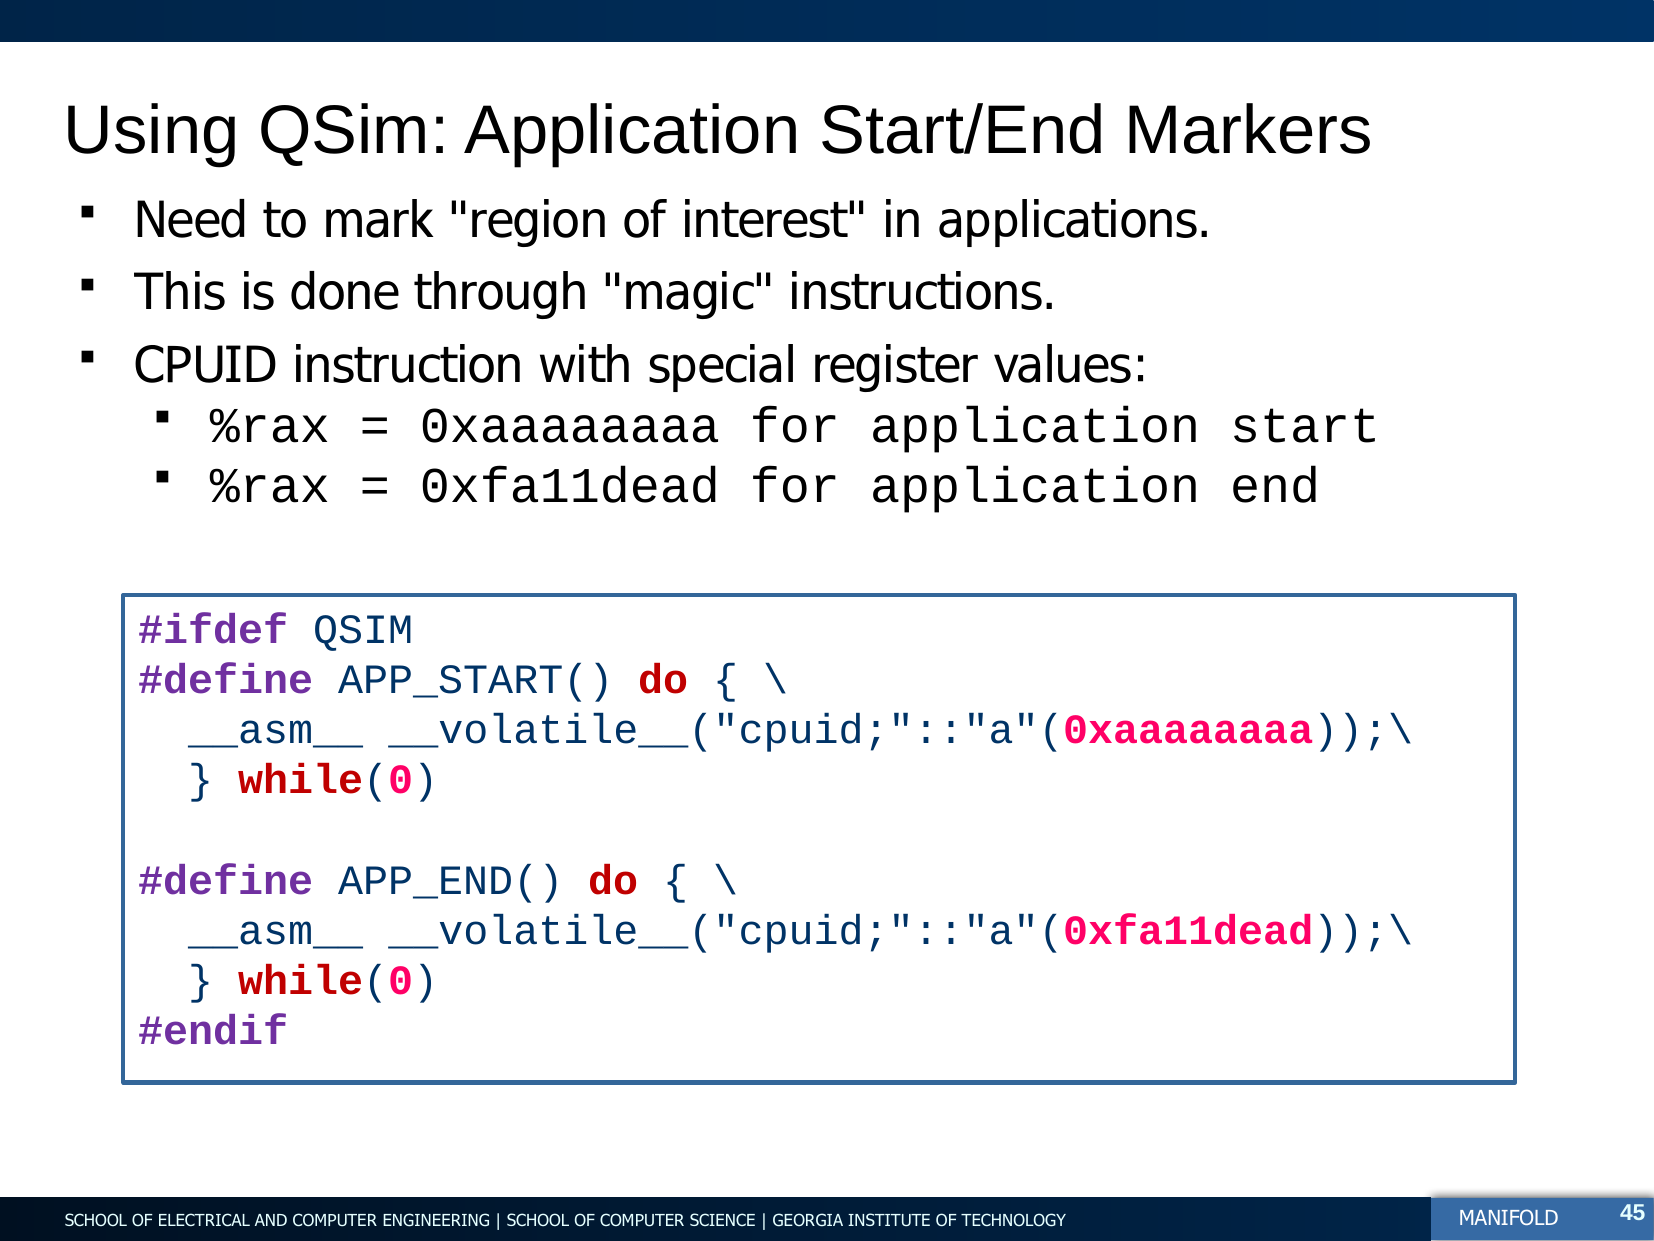

Using QSim: Application Start/End Markers
Need to mark "region of interest" in applications.
This is done through "magic" instructions.
CPUID instruction with special register values:
%rax = 0xaaaaaaaa for application start
%rax = 0xfa11dead for application end

#ifdef QSIM
#define APP_START() do { \
  __asm__ __volatile__("cpuid;"::"a"(0xaaaaaaaa));\
  } while(0)

#define APP_END() do { \
  __asm__ __volatile__("cpuid;"::"a"(0xfa11dead));\
  } while(0)
#endif
45